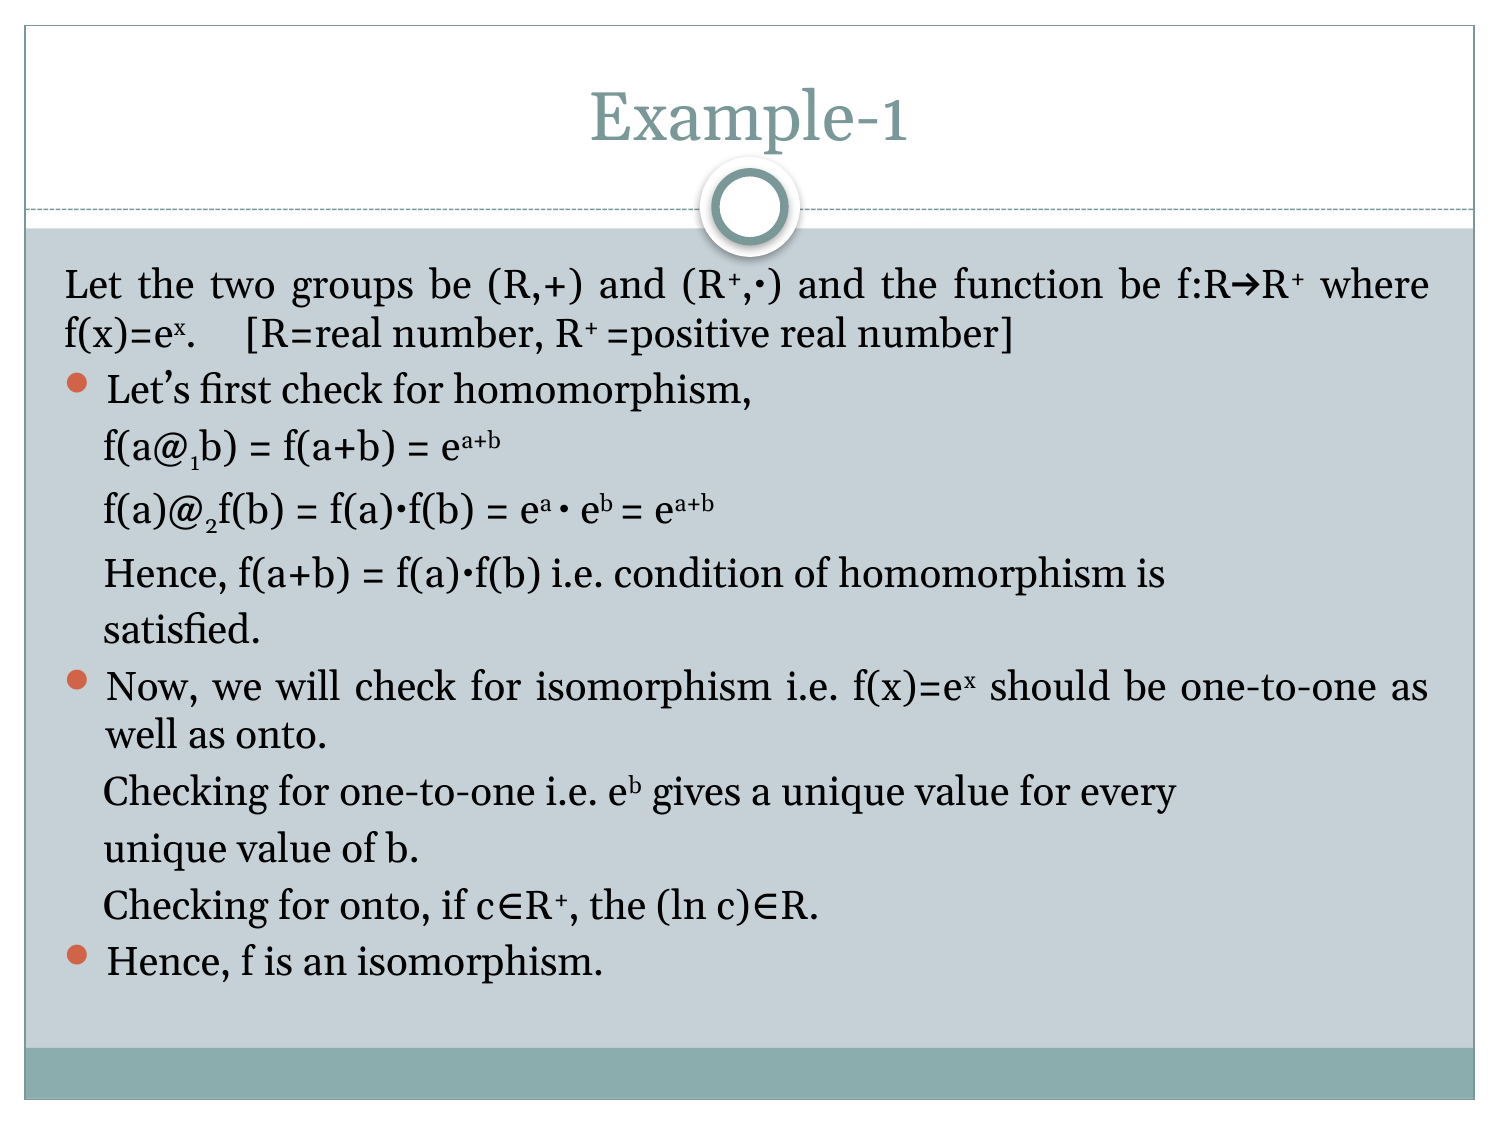

# Example-1
Let the two groups be (R,+) and (R+,·) and the function be f:R→R+ where f(x)=ex.     [R=real number, R+ =positive real number]
Let’s first check for homomorphism,
    f(a@1b) = f(a+b) = ea+b
    f(a)@2f(b) = f(a)·f(b) = ea · eb = ea+b
    Hence, f(a+b) = f(a)·f(b) i.e. condition of homomorphism is
    satisfied.
Now, we will check for isomorphism i.e. f(x)=ex should be one-to-one as well as onto.
    Checking for one-to-one i.e. eb gives a unique value for every
    unique value of b.
    Checking for onto, if c∈R+, the (ln c)∈R.
Hence, f is an isomorphism.